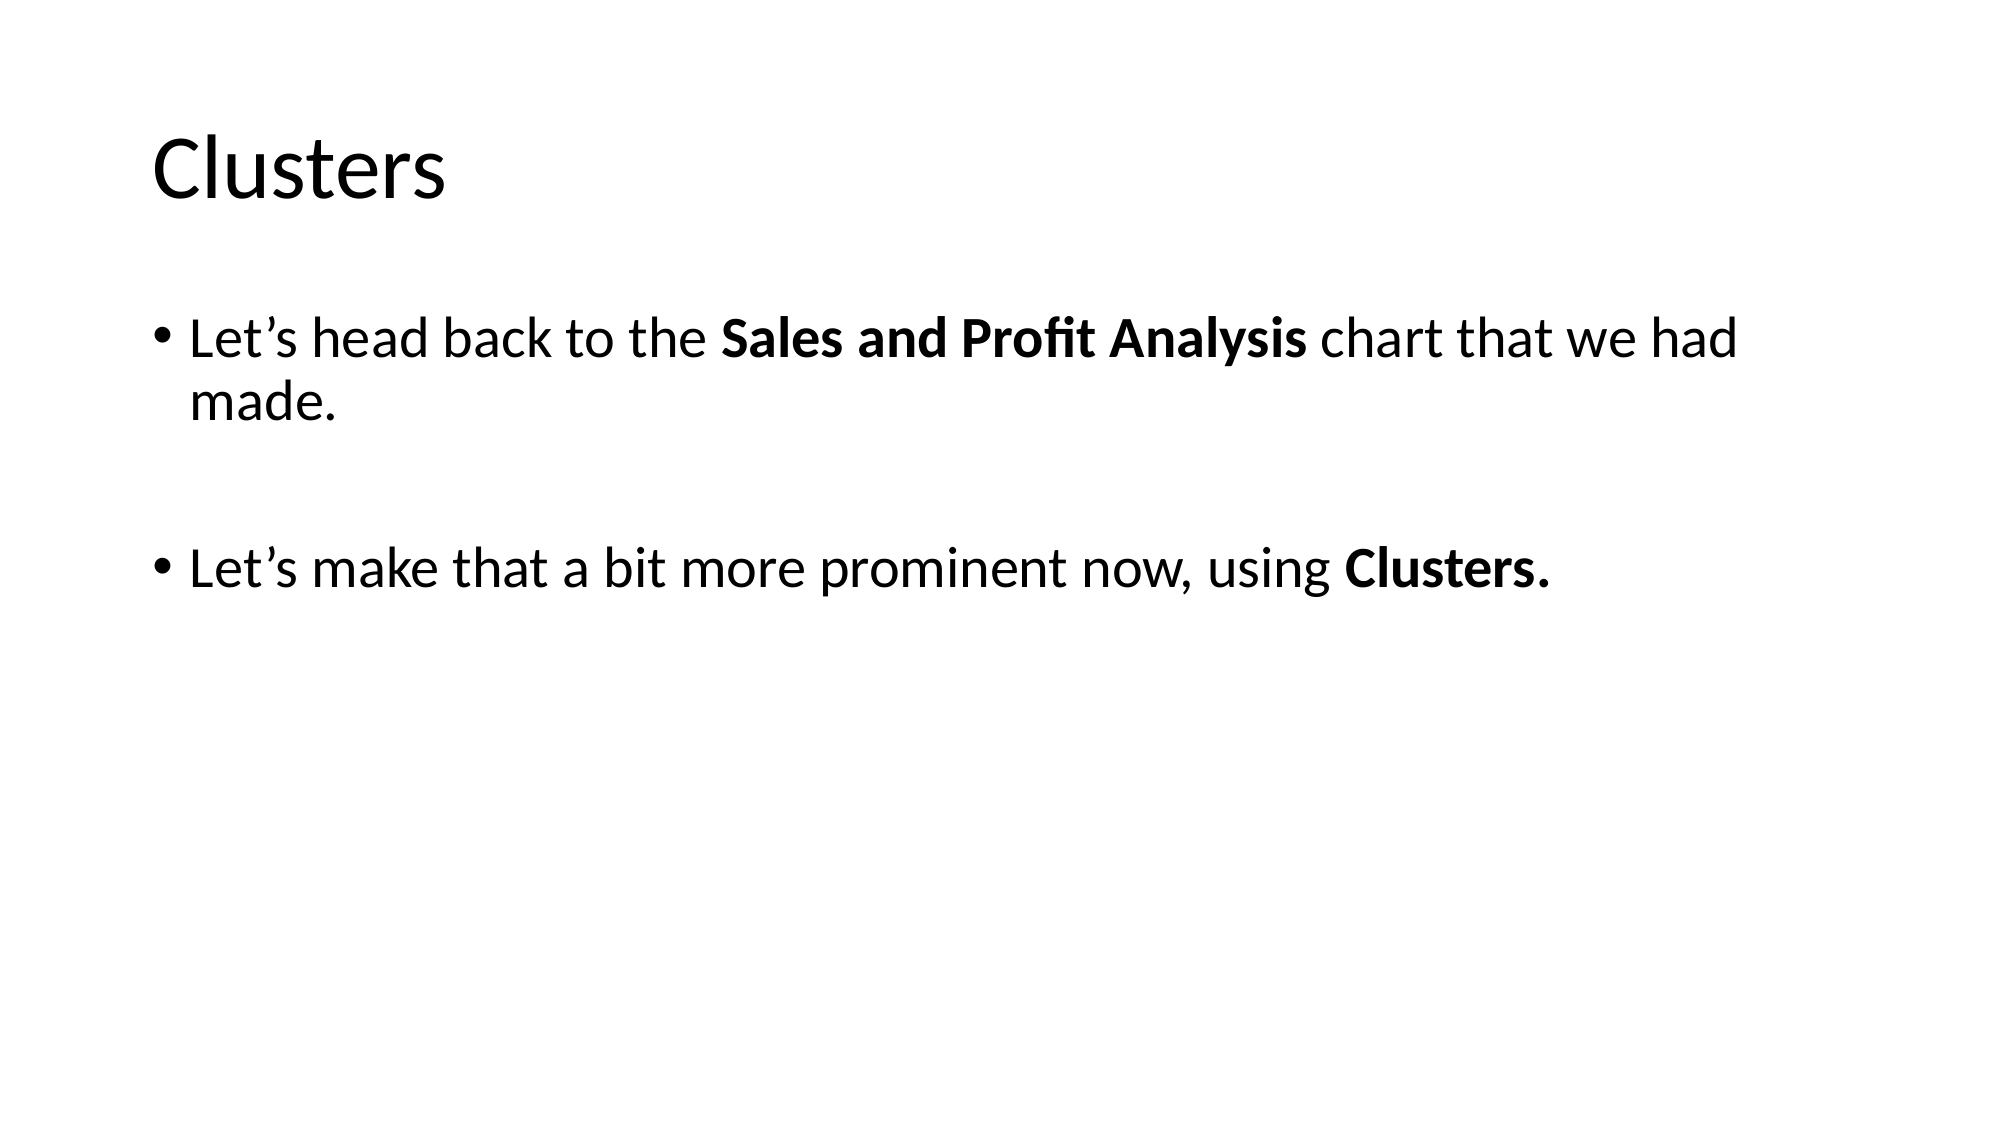

# Clusters
Let’s head back to the Sales and Profit Analysis chart that we had made.

Let’s make that a bit more prominent now, using Clusters.